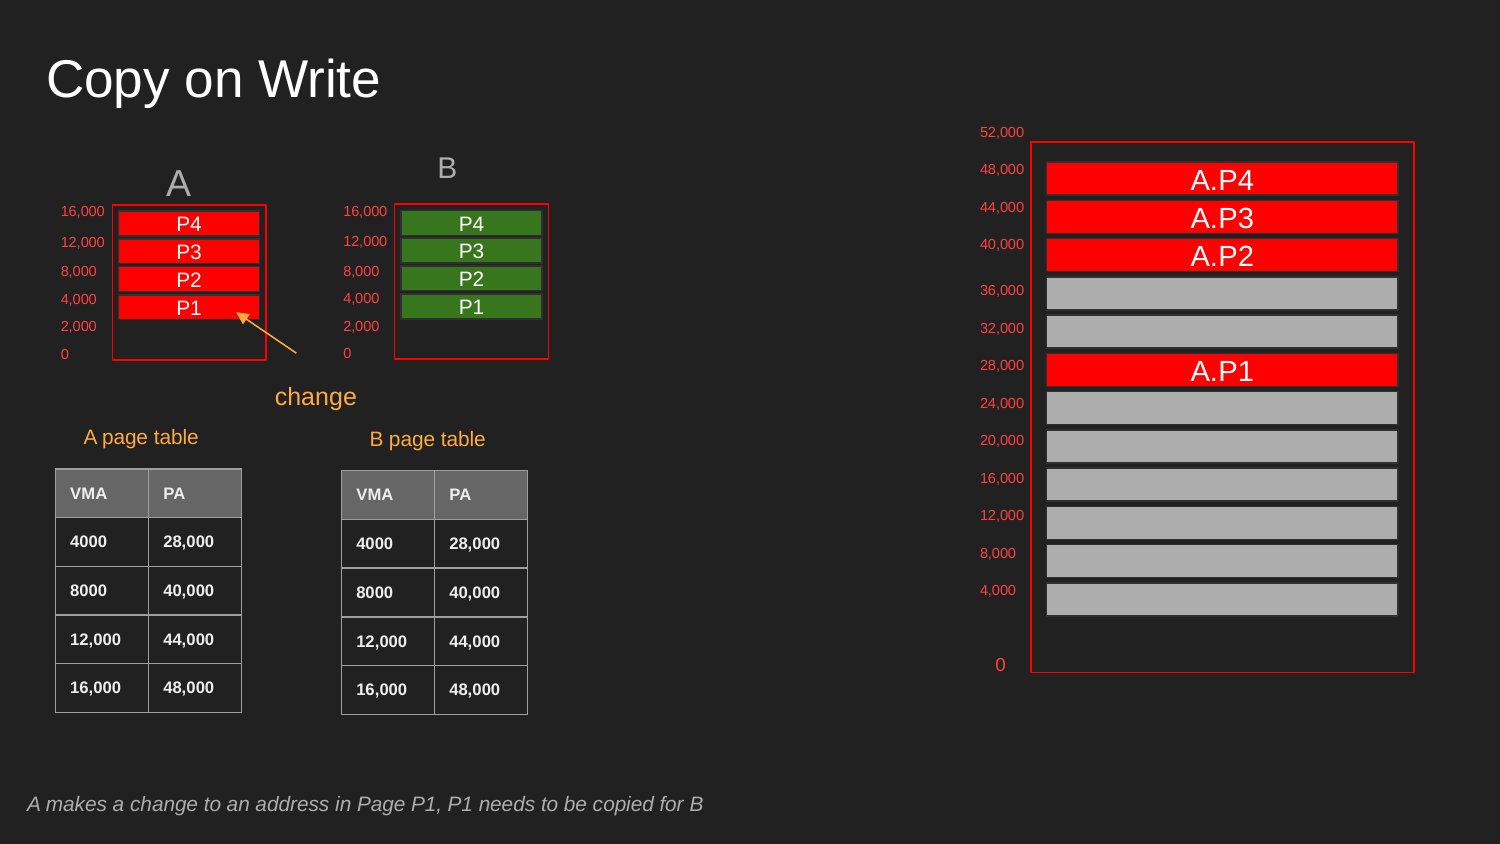

# Copy on Write
52,000
B
A

48,000
A.P4
44,000
16,000
16,000
A.P3

P4
P4
12,000
12,000
40,000
P3
A.P2
P3
8,000
8,000
P2
36,000
P2
4,000
4,000

P1
P1
2,000
2,000
32,000

0
0
28,000
A.P1
change
24,000

A page table

B page table

20,000

16,000

| VMA | PA |
| --- | --- |
| 4000 | 28,000 |
| 8000 | 40,000 |
| 12,000 | 44,000 |
| 16,000 | 48,000 |
| VMA | PA |
| --- | --- |
| 4000 | 28,000 |
| 8000 | 40,000 |
| 12,000 | 44,000 |
| 16,000 | 48,000 |
12,000

8,000

4,000

0
A makes a change to an address in Page P1, P1 needs to be copied for B